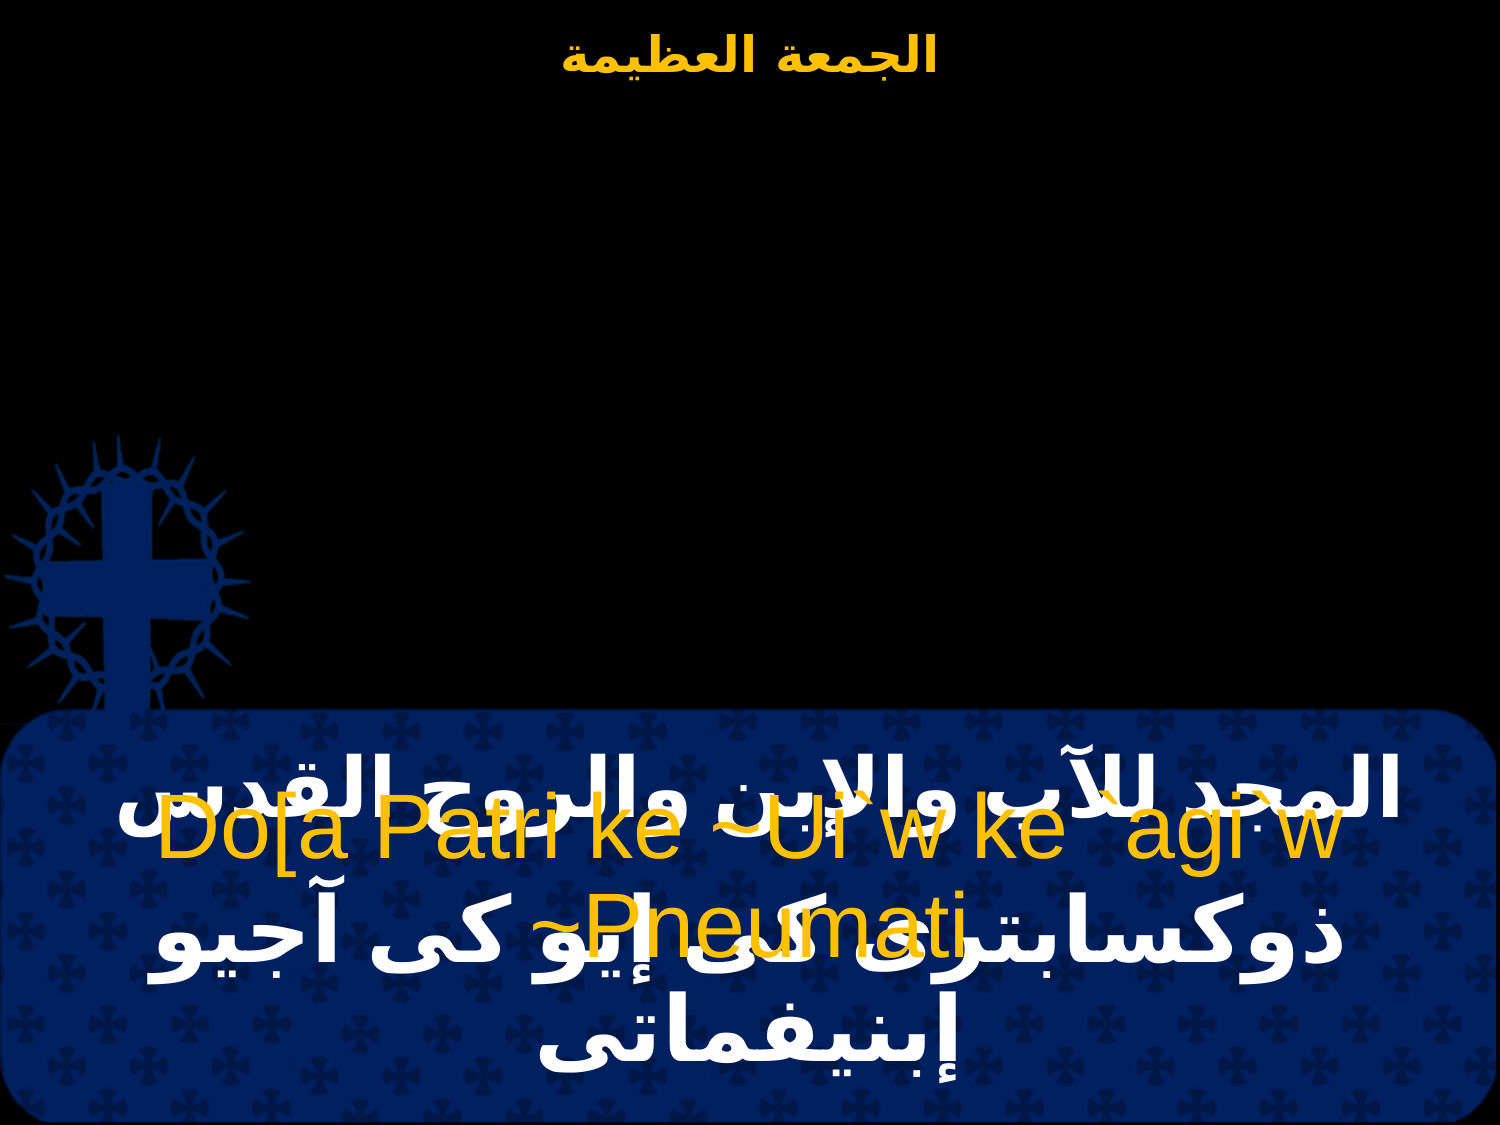

# المجد للآب والإبن والروح القدس
Do[a Patri ke ~Ui`w ke `agi`w ~Pneumati
ذوكسابترى كى إيو كى آجيو إبنيفماتى